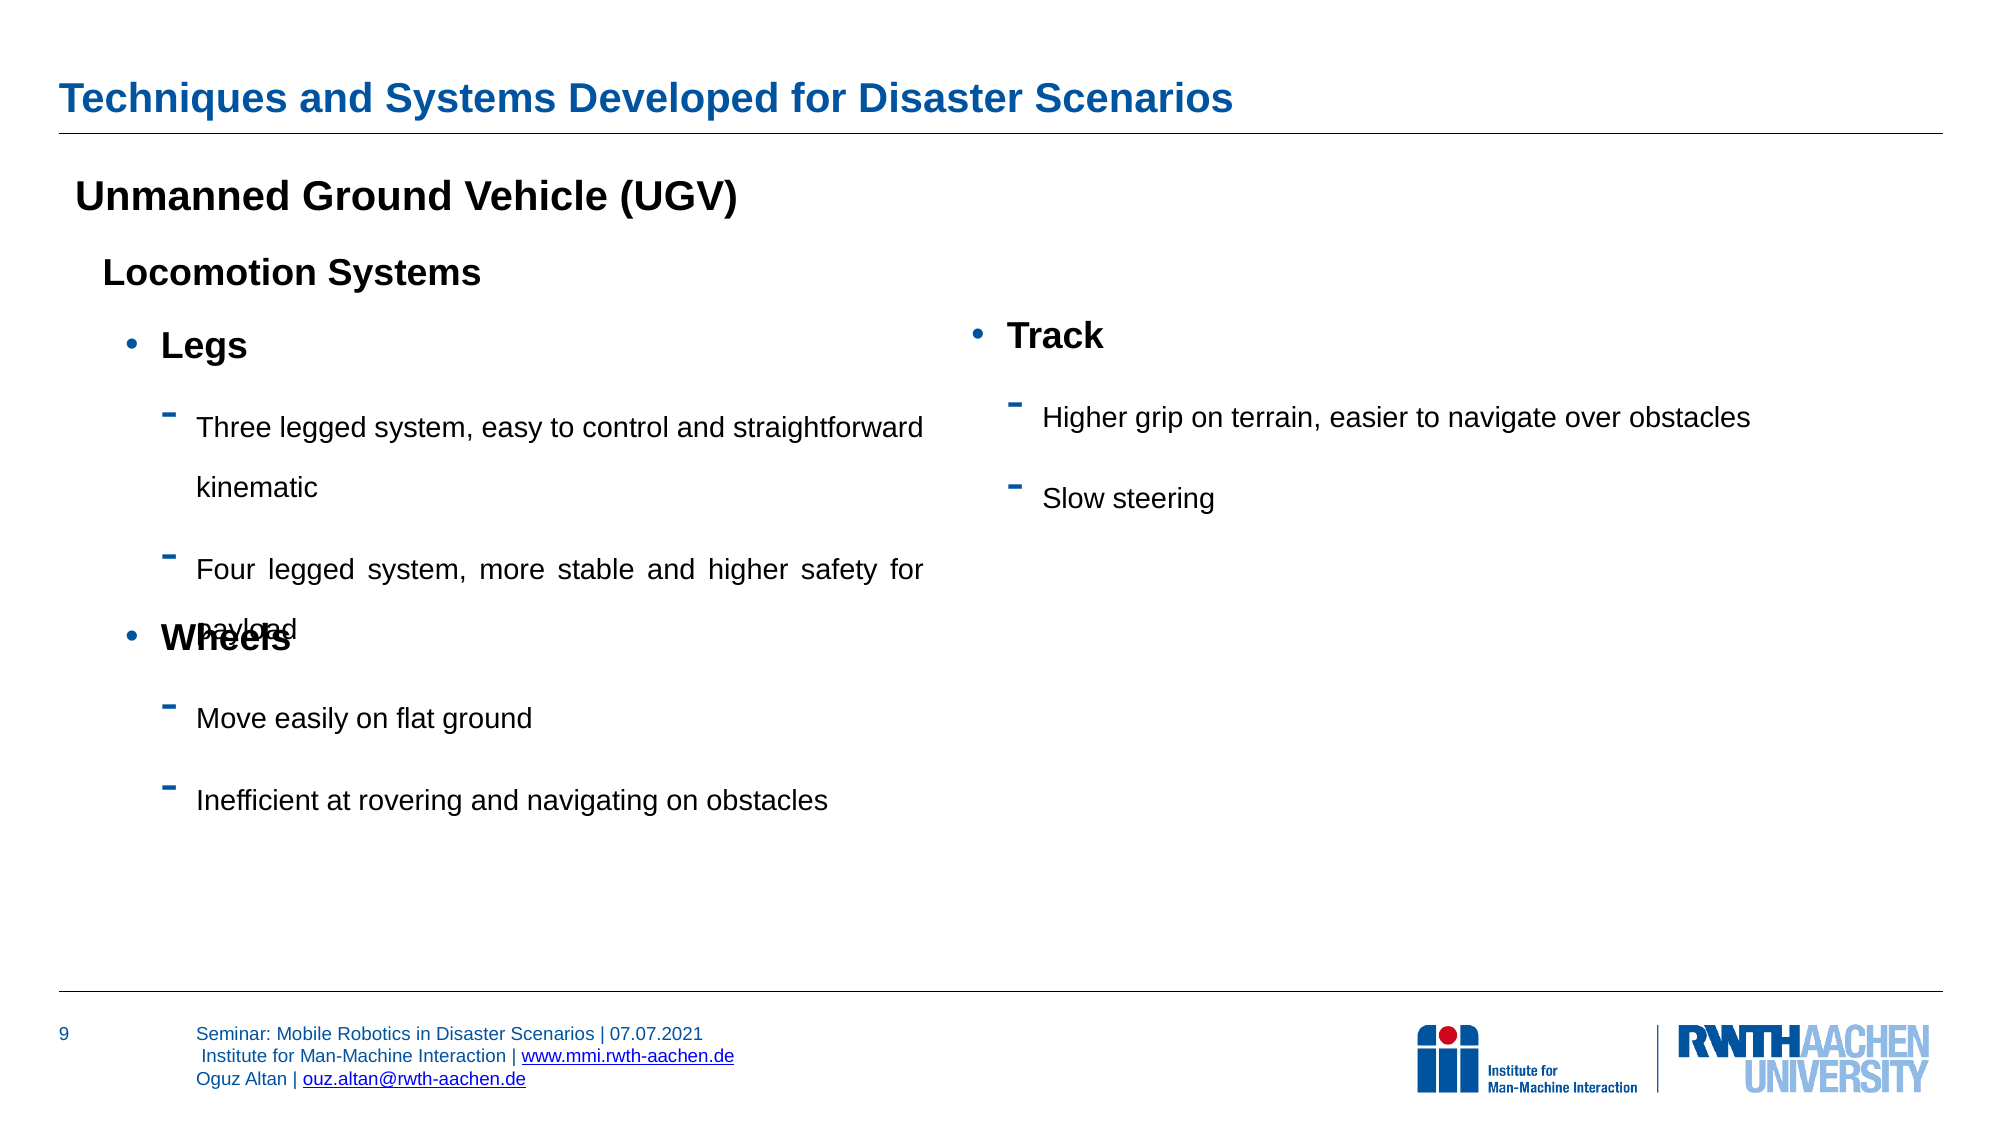

# Techniques and Systems Developed for Disaster Scenarios
Unmanned Ground Vehicle (UGV)
Locomotion Systems

Track
Higher grip on terrain, easier to navigate over obstacles
Slow steering
Legs
Three legged system, easy to control and straightforward kinematic
Four legged system, more stable and higher safety for payload
Wheels
Move easily on flat ground
Inefficient at rovering and navigating on obstacles
9
Seminar: Mobile Robotics in Disaster Scenarios | 07.07.2021
 Institute for Man-Machine Interaction | www.mmi.rwth-aachen.de
Oguz Altan | ouz.altan@rwth-aachen.de